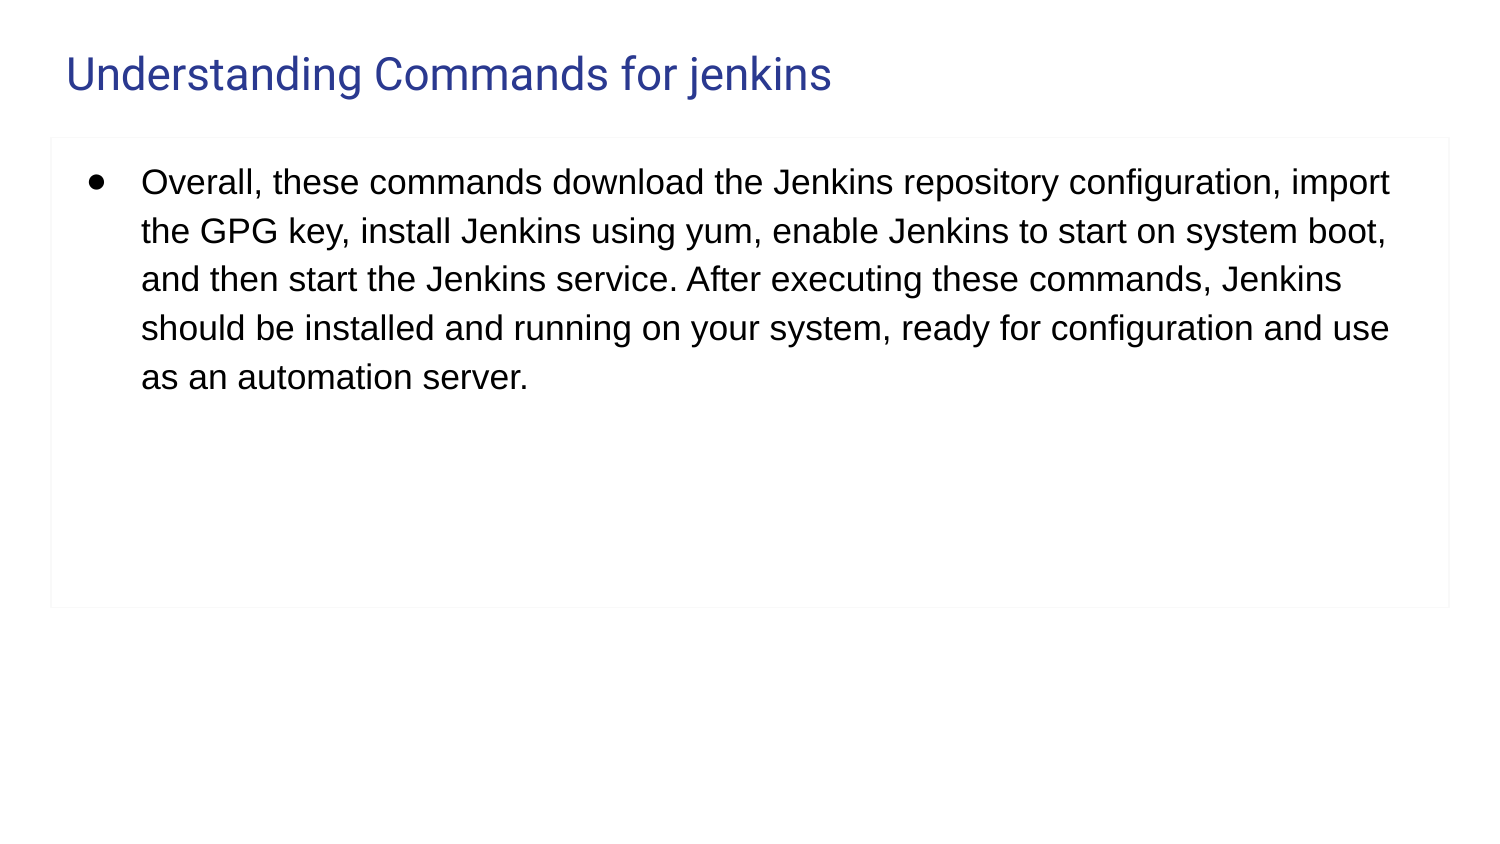

# Understanding Commands for jenkins
Overall, these commands download the Jenkins repository configuration, import the GPG key, install Jenkins using yum, enable Jenkins to start on system boot, and then start the Jenkins service. After executing these commands, Jenkins should be installed and running on your system, ready for configuration and use as an automation server.